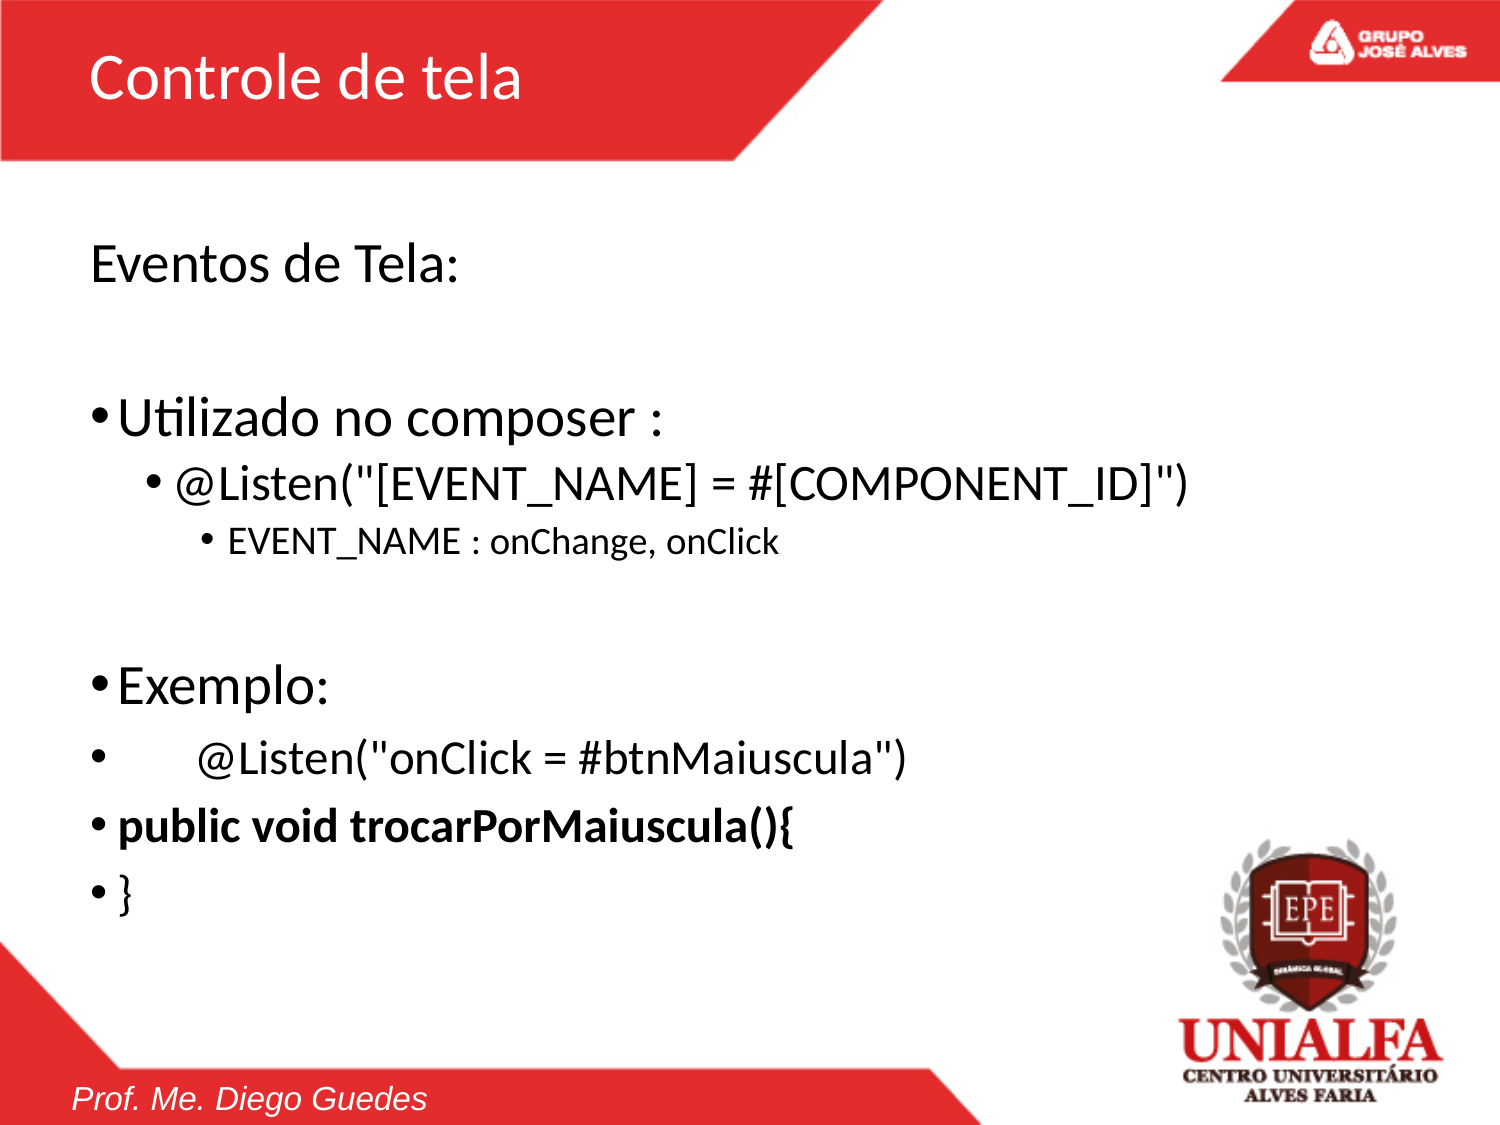

Controle de tela
Eventos de Tela:

Utilizado no composer :
@Listen("[EVENT_NAME] = #[COMPONENT_ID]")
EVENT_NAME : onChange, onClick

Exemplo:
       @Listen("onClick = #btnMaiuscula")
	public void trocarPorMaiuscula(){
	}
Prof. Me. Diego Guedes